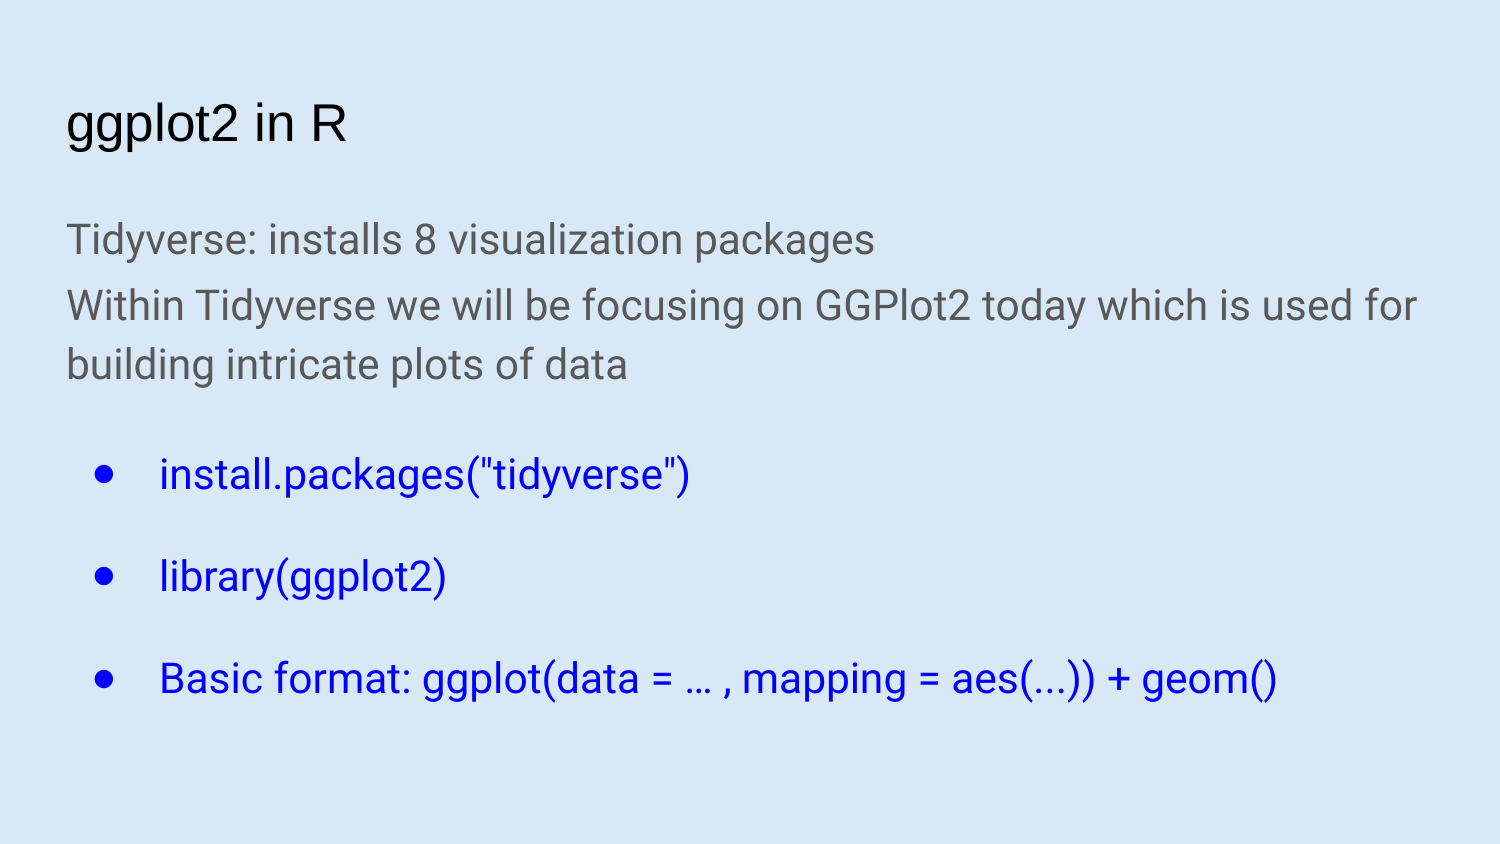

# ggplot2 in R
Tidyverse: installs 8 visualization packages
Within Tidyverse we will be focusing on GGPlot2 today which is used for building intricate plots of data
install.packages("tidyverse")
library(ggplot2)
Basic format: ggplot(data = … , mapping = aes(...)) + geom()